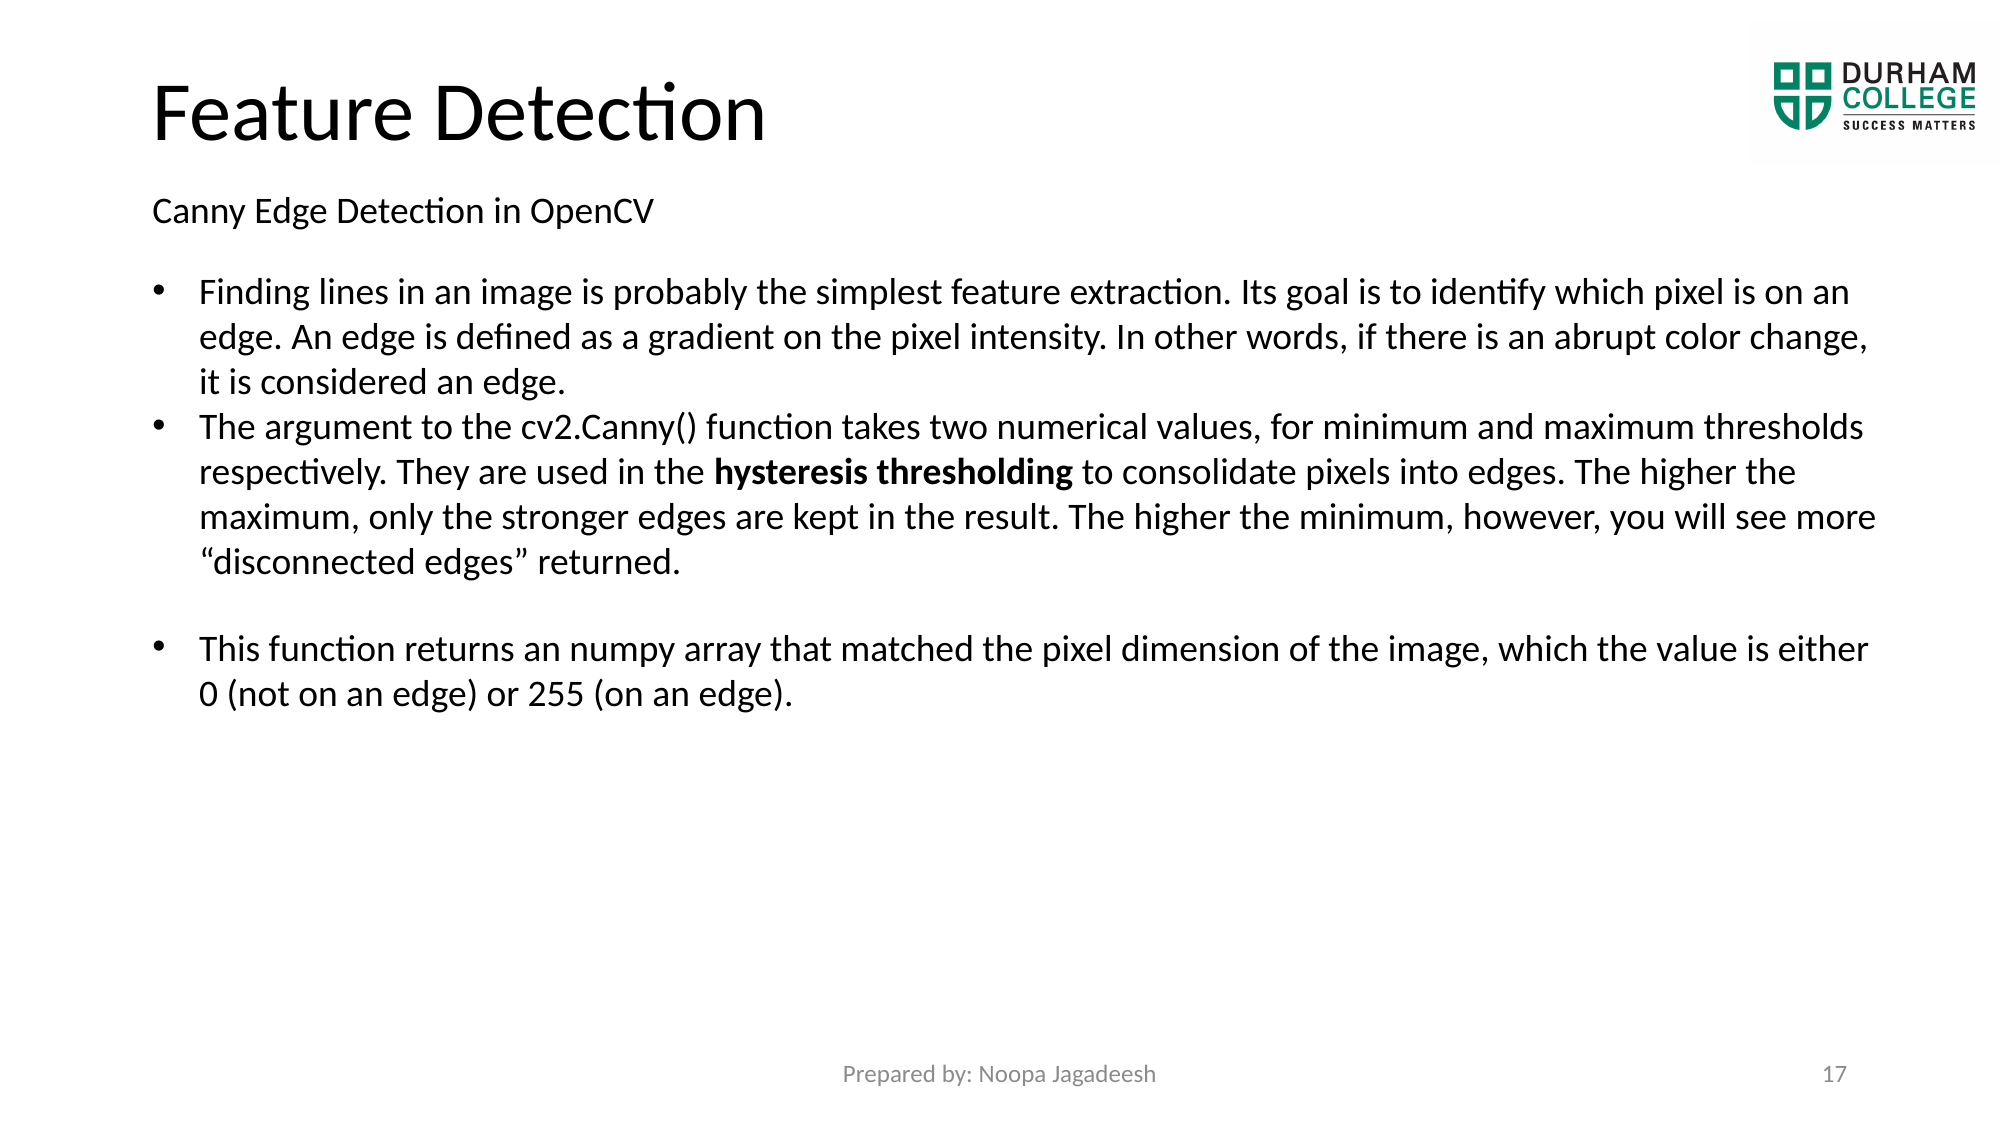

# Feature Detection
Canny Edge Detection in OpenCV
Finding lines in an image is probably the simplest feature extraction. Its goal is to identify which pixel is on an edge. An edge is defined as a gradient on the pixel intensity. In other words, if there is an abrupt color change, it is considered an edge.
The argument to the cv2.Canny() function takes two numerical values, for minimum and maximum thresholds respectively. They are used in the hysteresis thresholding to consolidate pixels into edges. The higher the maximum, only the stronger edges are kept in the result. The higher the minimum, however, you will see more “disconnected edges” returned.
This function returns an numpy array that matched the pixel dimension of the image, which the value is either 0 (not on an edge) or 255 (on an edge).

Prepared by: Noopa Jagadeesh

17